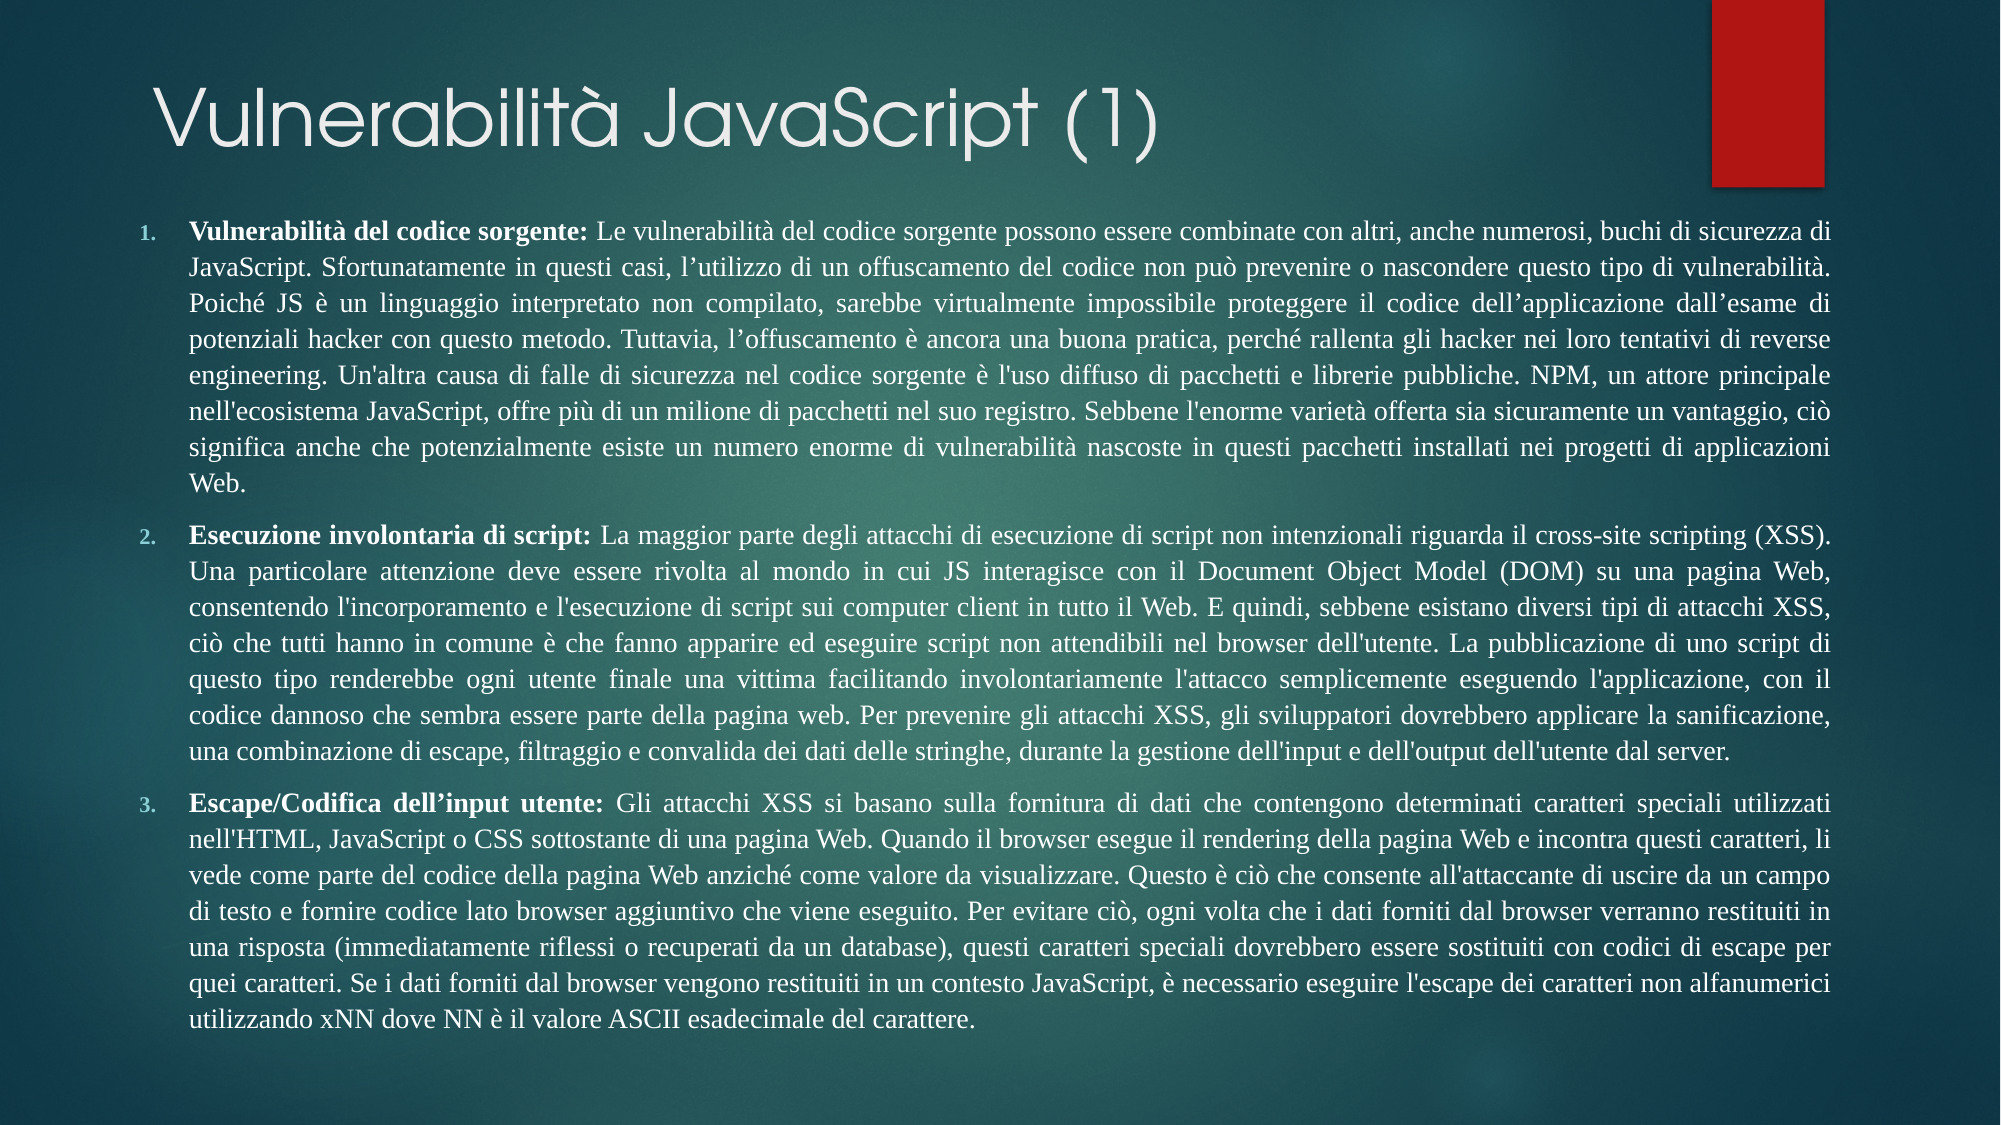

# Vulnerabilità JavaScript (1)
Vulnerabilità del codice sorgente: Le vulnerabilità del codice sorgente possono essere combinate con altri, anche numerosi, buchi di sicurezza di JavaScript. Sfortunatamente in questi casi, l’utilizzo di un offuscamento del codice non può prevenire o nascondere questo tipo di vulnerabilità. Poiché JS è un linguaggio interpretato non compilato, sarebbe virtualmente impossibile proteggere il codice dell’applicazione dall’esame di potenziali hacker con questo metodo. Tuttavia, l’offuscamento è ancora una buona pratica, perché rallenta gli hacker nei loro tentativi di reverse engineering. Un'altra causa di falle di sicurezza nel codice sorgente è l'uso diffuso di pacchetti e librerie pubbliche. NPM, un attore principale nell'ecosistema JavaScript, offre più di un milione di pacchetti nel suo registro. Sebbene l'enorme varietà offerta sia sicuramente un vantaggio, ciò significa anche che potenzialmente esiste un numero enorme di vulnerabilità nascoste in questi pacchetti installati nei progetti di applicazioni Web.
Esecuzione involontaria di script: La maggior parte degli attacchi di esecuzione di script non intenzionali riguarda il cross-site scripting (XSS). Una particolare attenzione deve essere rivolta al mondo in cui JS interagisce con il Document Object Model (DOM) su una pagina Web, consentendo l'incorporamento e l'esecuzione di script sui computer client in tutto il Web. E quindi, sebbene esistano diversi tipi di attacchi XSS, ciò che tutti hanno in comune è che fanno apparire ed eseguire script non attendibili nel browser dell'utente. La pubblicazione di uno script di questo tipo renderebbe ogni utente finale una vittima facilitando involontariamente l'attacco semplicemente eseguendo l'applicazione, con il codice dannoso che sembra essere parte della pagina web. Per prevenire gli attacchi XSS, gli sviluppatori dovrebbero applicare la sanificazione, una combinazione di escape, filtraggio e convalida dei dati delle stringhe, durante la gestione dell'input e dell'output dell'utente dal server.
Escape/Codifica dell’input utente: Gli attacchi XSS si basano sulla fornitura di dati che contengono determinati caratteri speciali utilizzati nell'HTML, JavaScript o CSS sottostante di una pagina Web. Quando il browser esegue il rendering della pagina Web e incontra questi caratteri, li vede come parte del codice della pagina Web anziché come valore da visualizzare. Questo è ciò che consente all'attaccante di uscire da un campo di testo e fornire codice lato browser aggiuntivo che viene eseguito. Per evitare ciò, ogni volta che i dati forniti dal browser verranno restituiti in una risposta (immediatamente riflessi o recuperati da un database), questi caratteri speciali dovrebbero essere sostituiti con codici di escape per quei caratteri. Se i dati forniti dal browser vengono restituiti in un contesto JavaScript, è necessario eseguire l'escape dei caratteri non alfanumerici utilizzando xNN dove NN è il valore ASCII esadecimale del carattere.